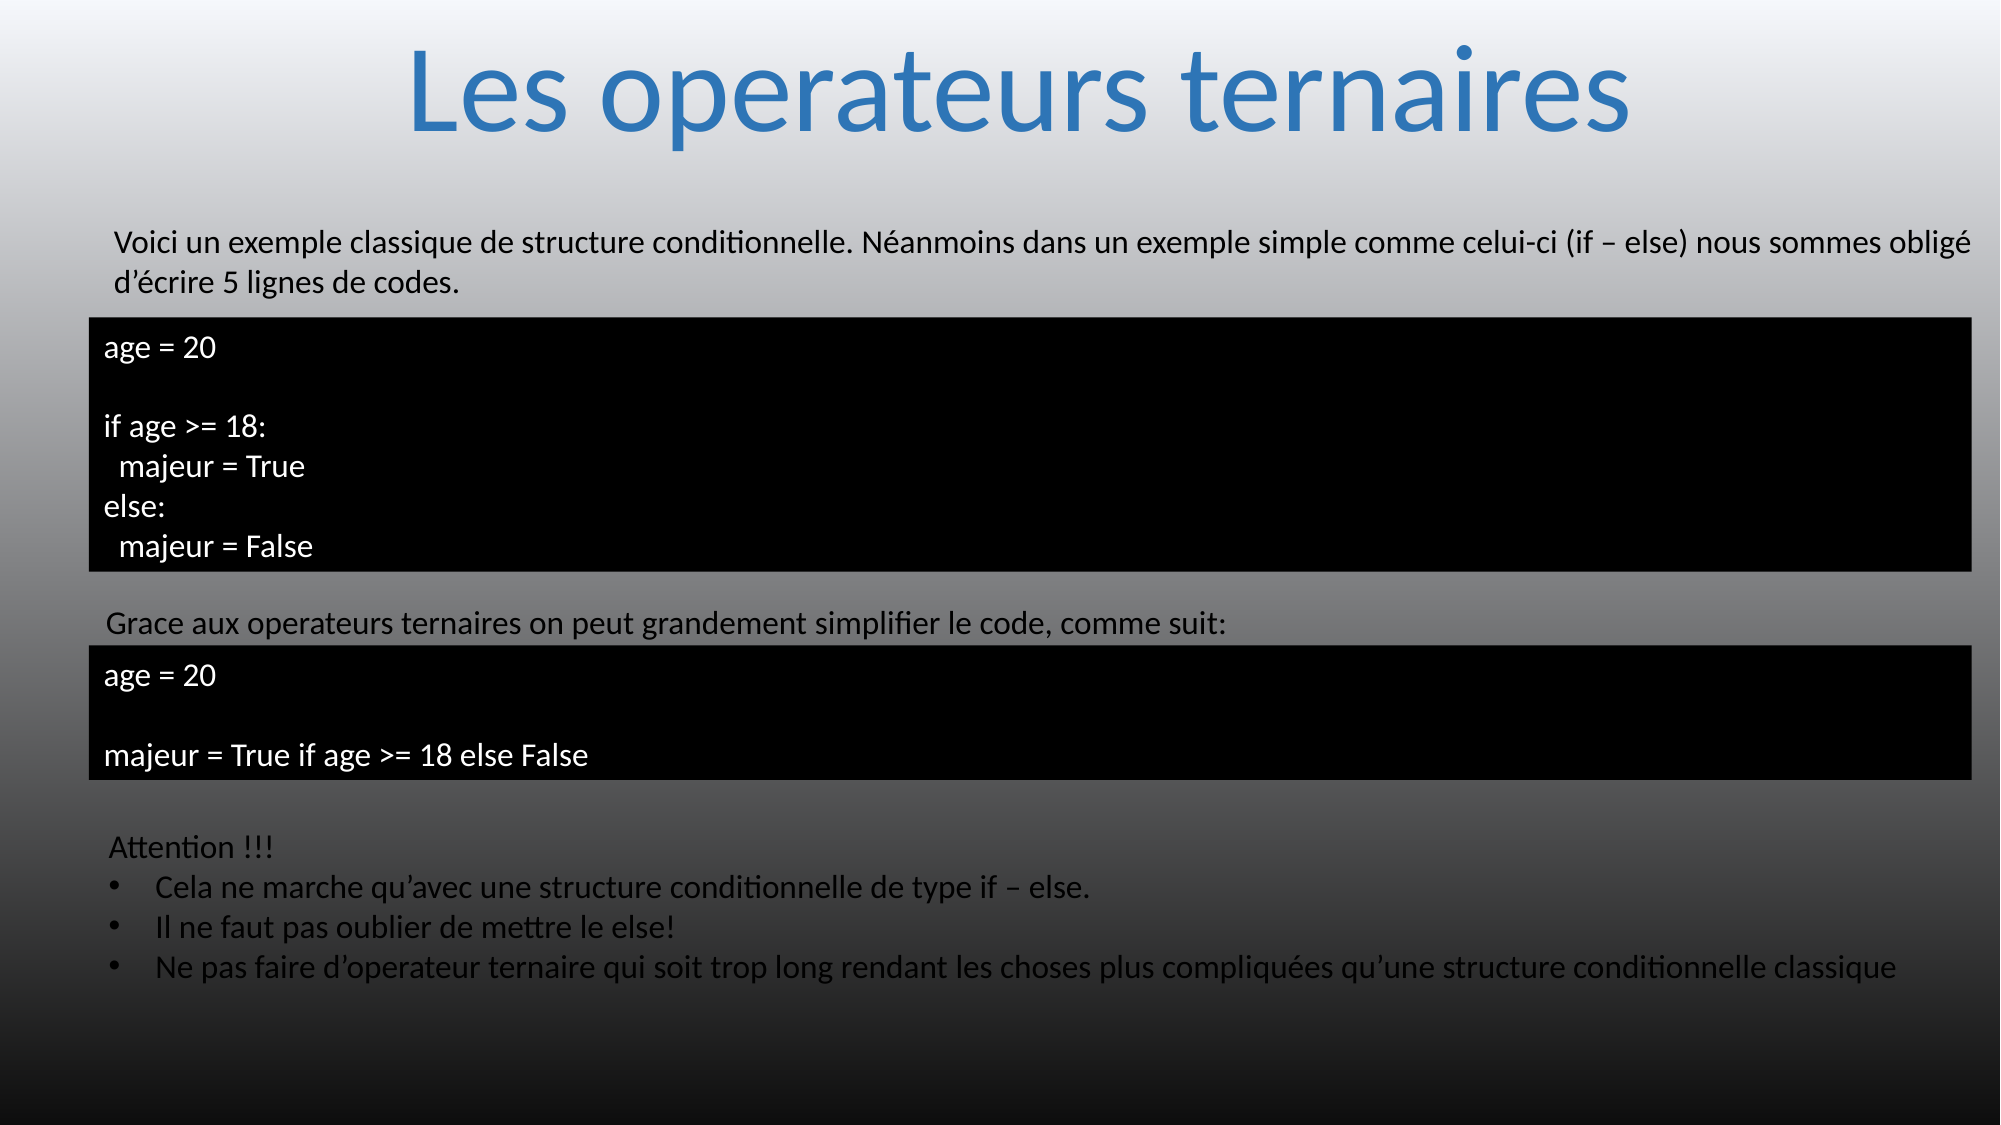

Les operateurs ternaires
#
Voici un exemple classique de structure conditionnelle. Néanmoins dans un exemple simple comme celui-ci (if – else) nous sommes obligé
d’écrire 5 lignes de codes.

age = 20

if age >= 18:
  majeur = True
else:
  majeur = False
Grace aux operateurs ternaires on peut grandement simplifier le code, comme suit:
age = 20

majeur = True if age >= 18 else False
Attention !!!
Cela ne marche qu’avec une structure conditionnelle de type if – else.
Il ne faut pas oublier de mettre le else!
Ne pas faire d’operateur ternaire qui soit trop long rendant les choses plus compliquées qu’une structure conditionnelle classique

82